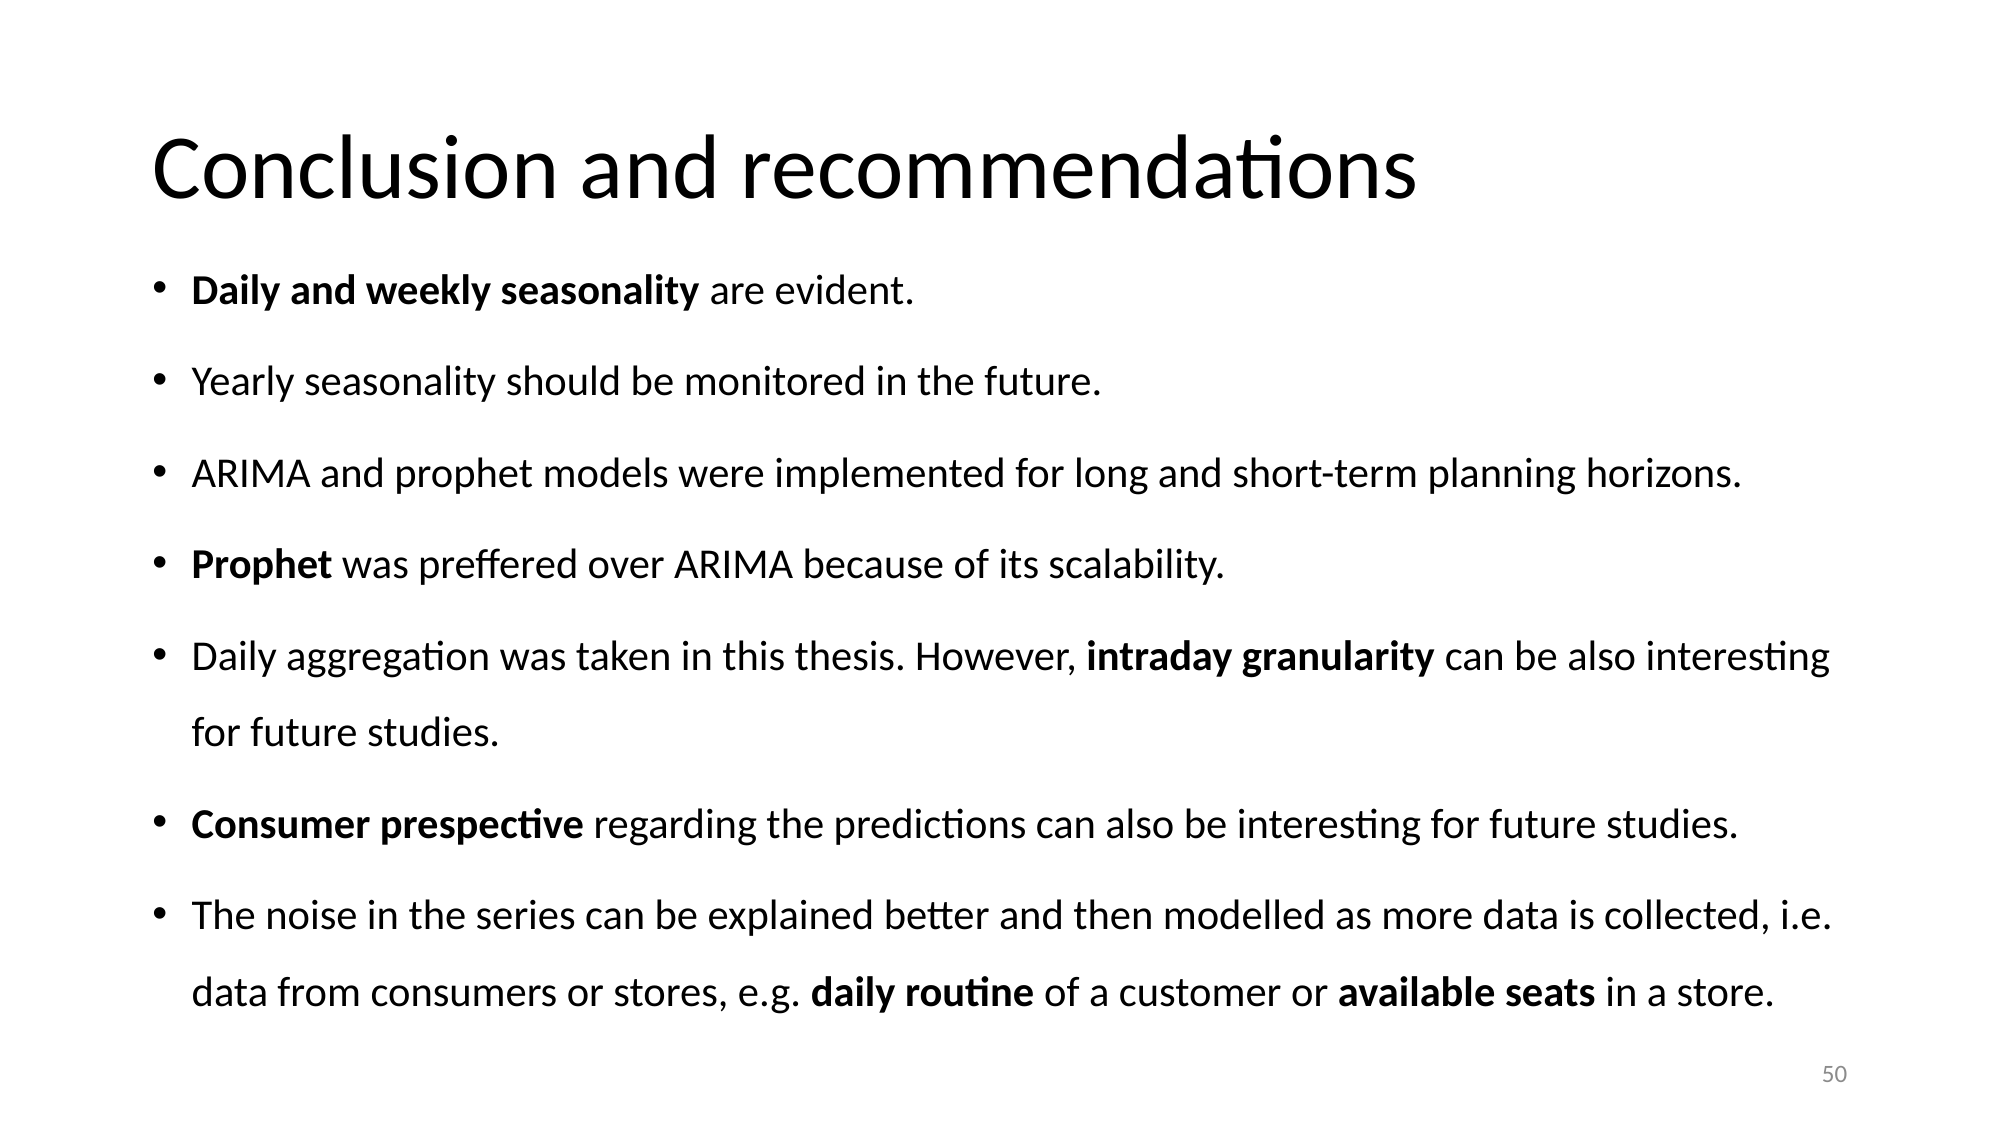

# Conclusion and recommendations
Daily and weekly seasonality are evident.
Yearly seasonality should be monitored in the future.
ARIMA and prophet models were implemented for long and short-term planning horizons.
Prophet was preffered over ARIMA because of its scalability.
Daily aggregation was taken in this thesis. However, intraday granularity can be also interesting for future studies.
Consumer prespective regarding the predictions can also be interesting for future studies.
The noise in the series can be explained better and then modelled as more data is collected, i.e. data from consumers or stores, e.g. daily routine of a customer or available seats in a store.
50